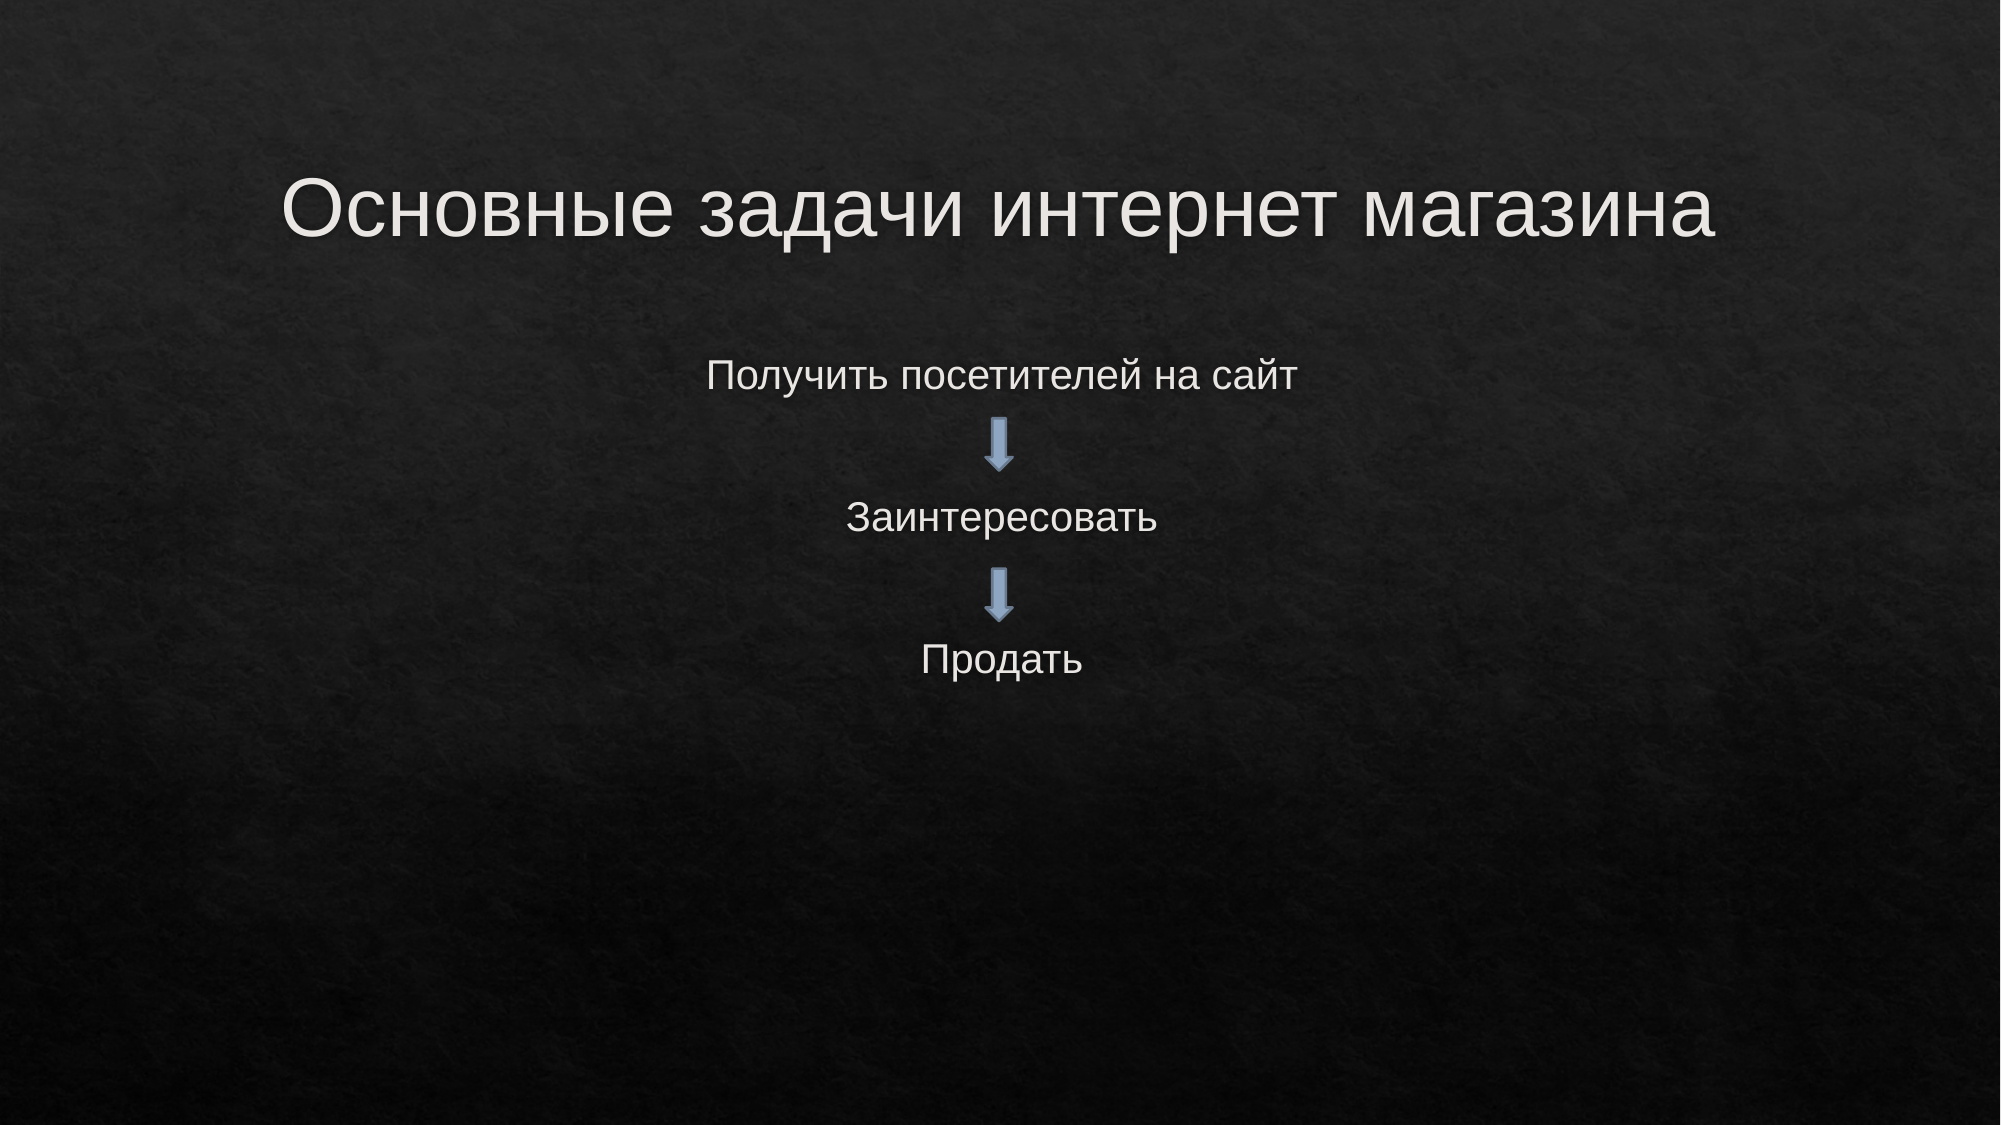

# Основные задачи интернет магазина
Получить посетителей на сайт

Заинтересовать

Продать